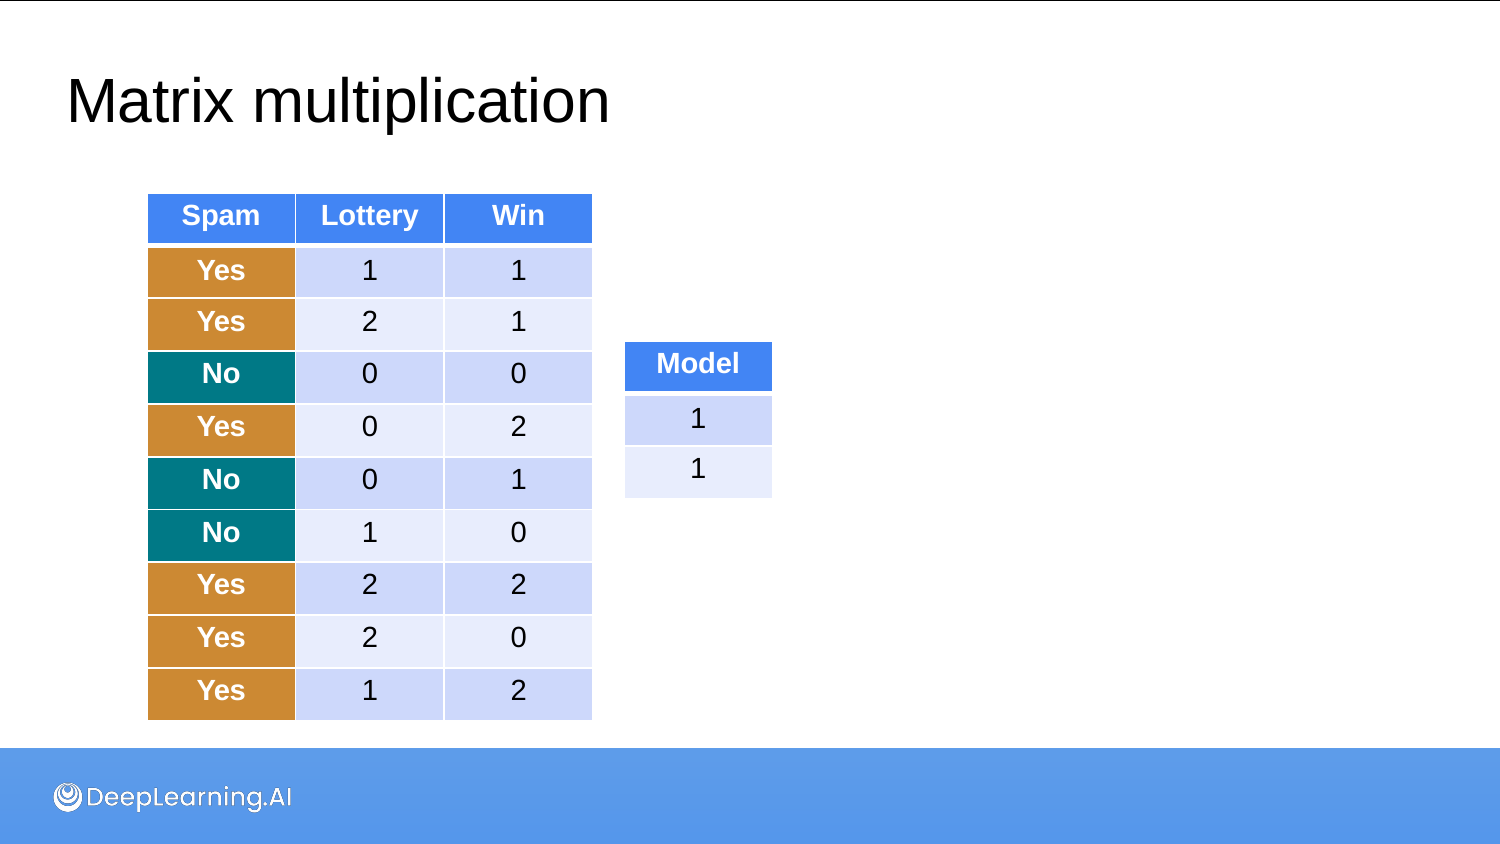

# Matrix multiplication
| Spam | Lottery | Win |
| --- | --- | --- |
| Yes | 1 | 1 |
| Yes | 2 | 1 |
| No | 0 | 0 |
| Yes | 0 | 2 |
| No | 0 | 1 |
| No | 1 | 0 |
| Yes | 2 | 2 |
| Yes | 2 | 0 |
| Yes | 1 | 2 |
| Model |
| --- |
| 1 |
| 1 |